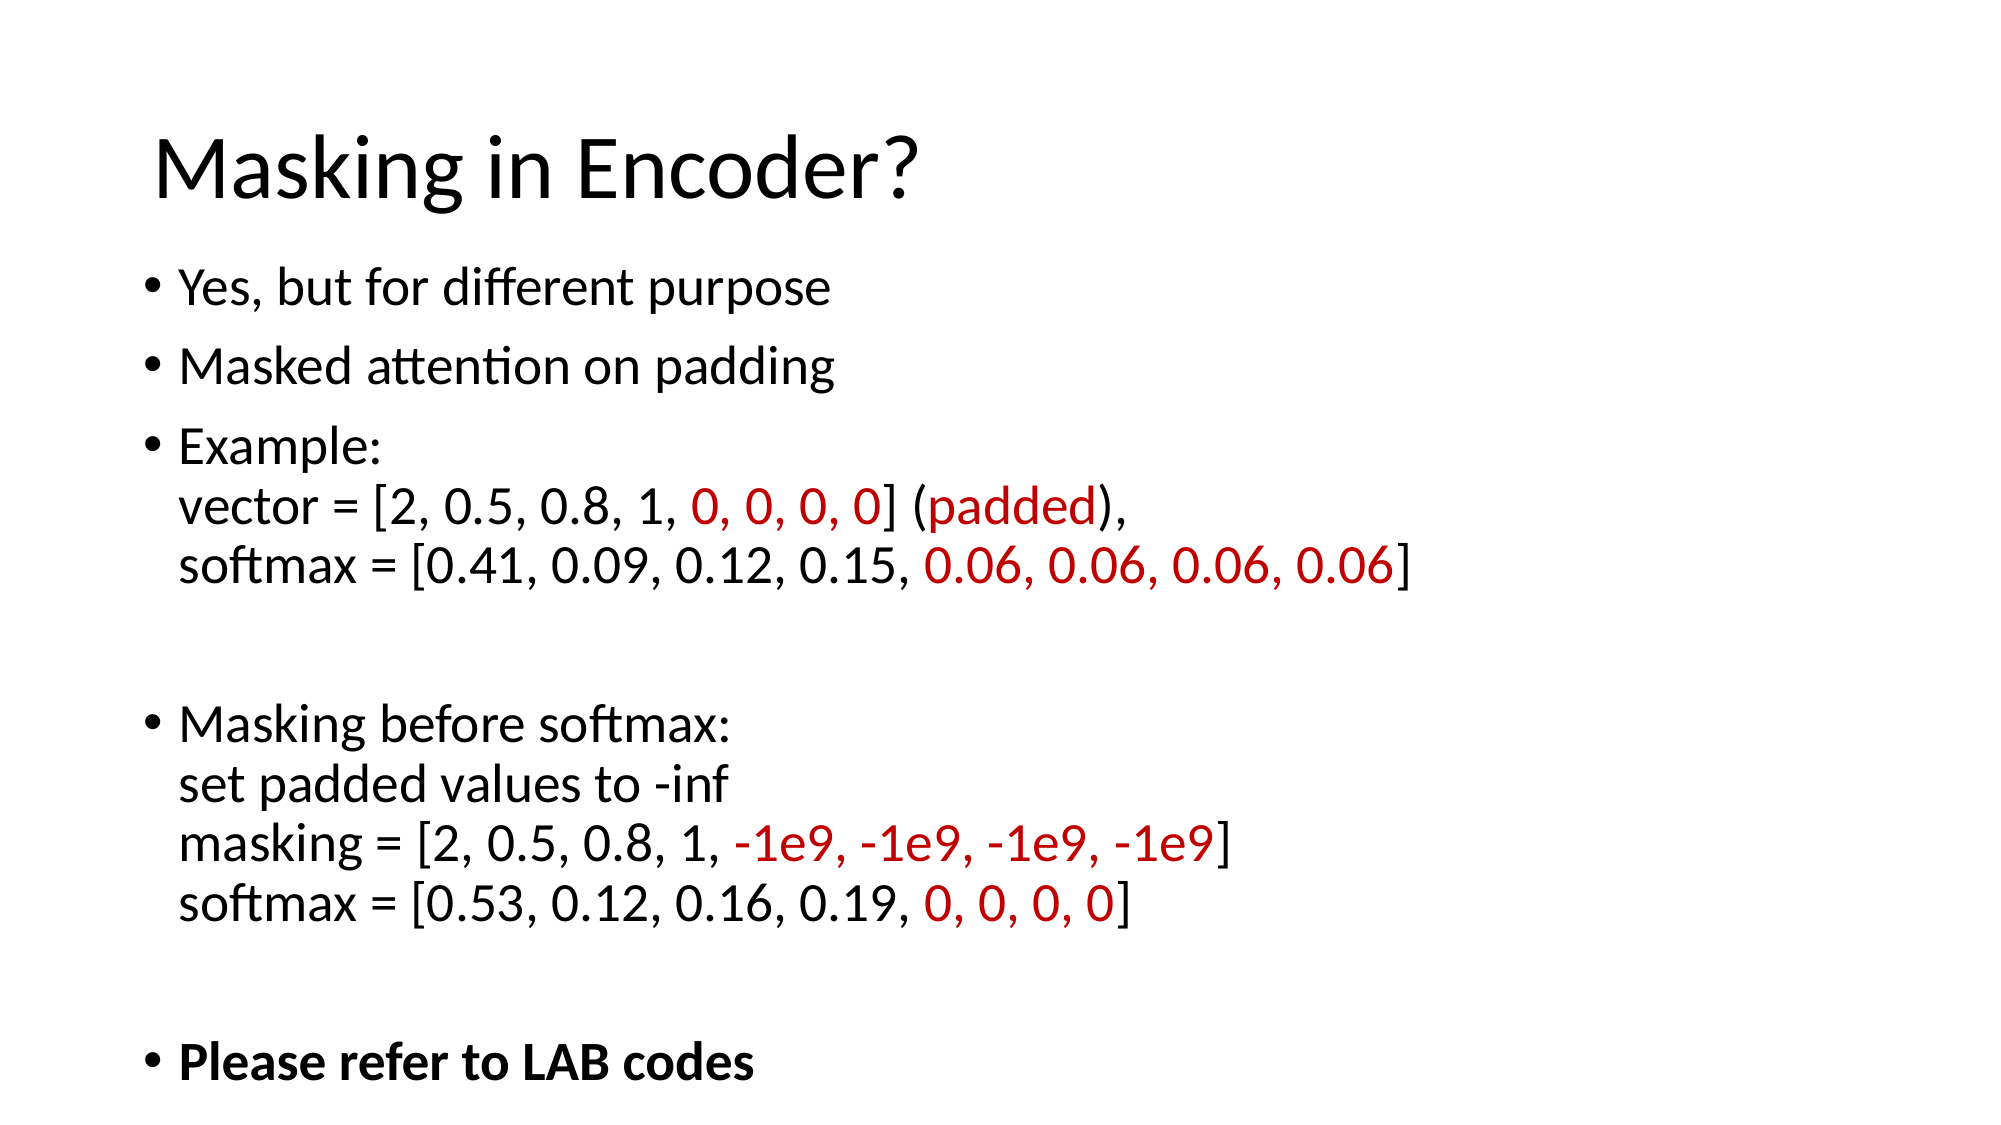

# Masking in Encoder?
Yes, but for different purpose
Masked attention on padding
Example:
vector = [2, 0.5, 0.8, 1, 0, 0, 0, 0] (padded),
softmax = [0.41, 0.09, 0.12, 0.15, 0.06, 0.06, 0.06, 0.06]

Masking before softmax:
set padded values to -inf
masking = [2, 0.5, 0.8, 1, -1e9, -1e9, -1e9, -1e9]
softmax = [0.53, 0.12, 0.16, 0.19, 0, 0, 0, 0]

Please refer to LAB codes